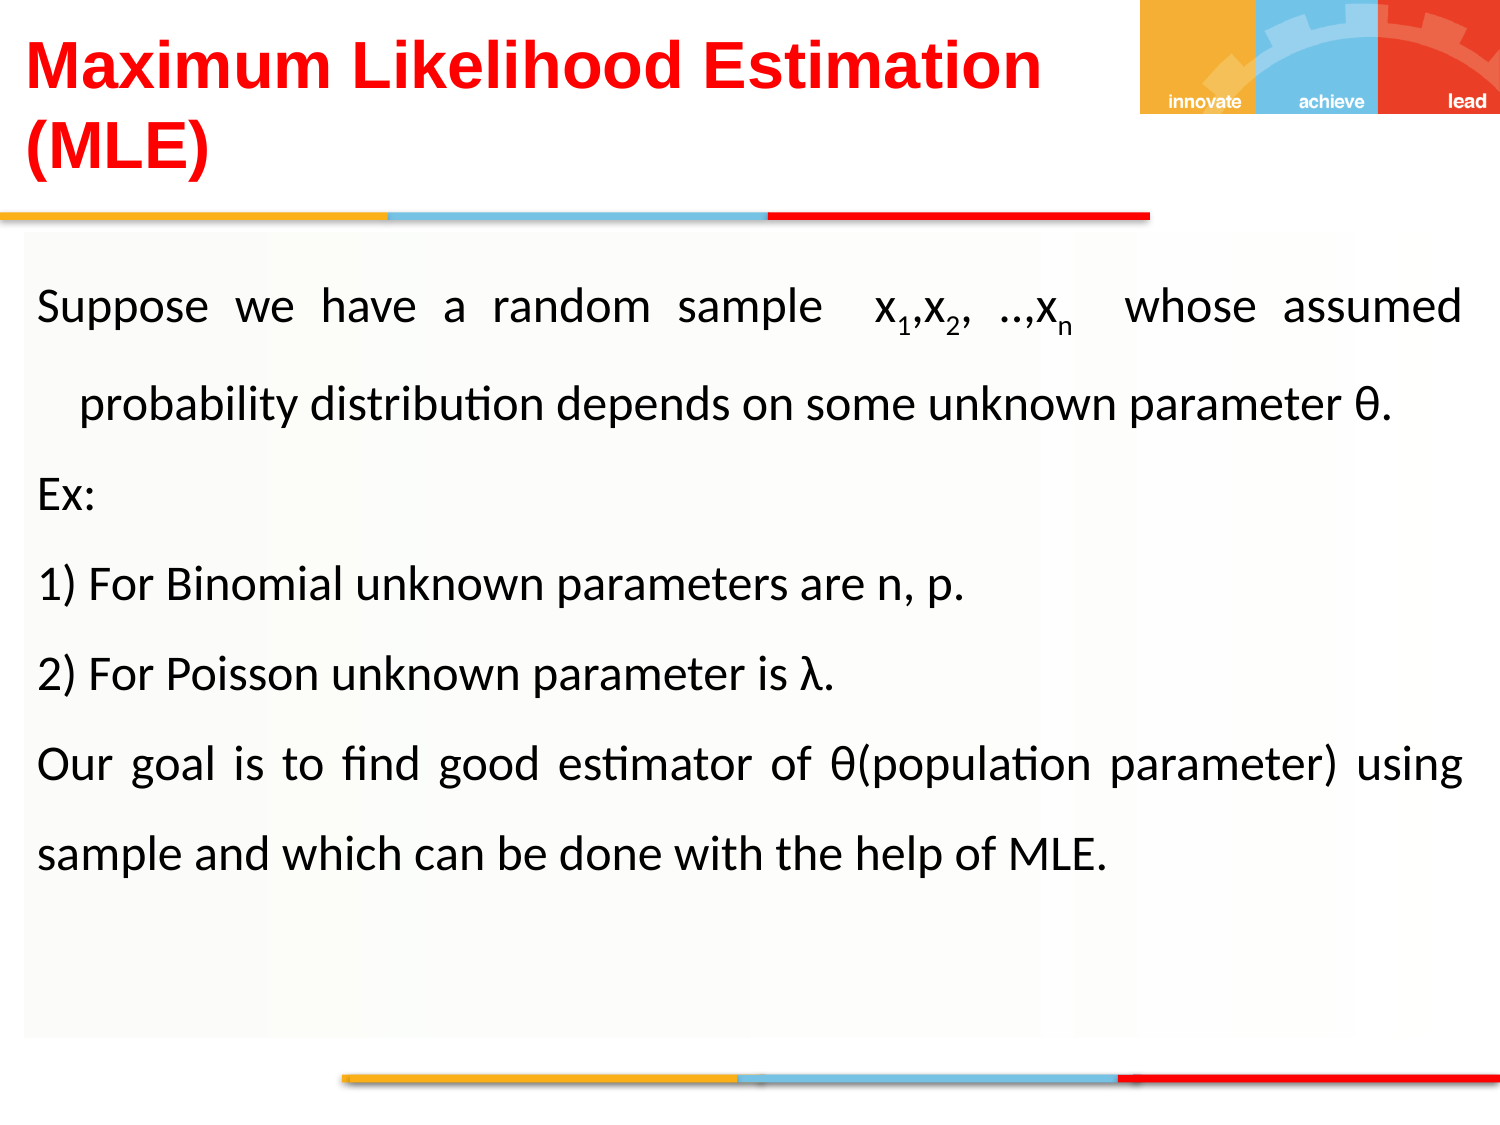

Maximum Likelihood Estimation (MLE)
Suppose we have a random sample  x1,x2, ..,xn  whose assumed probability distribution depends on some unknown parameter θ.
Ex:
1) For Binomial unknown parameters are n, p.
2) For Poisson unknown parameter is λ.
Our goal is to find good estimator of θ(population parameter) using sample and which can be done with the help of MLE.